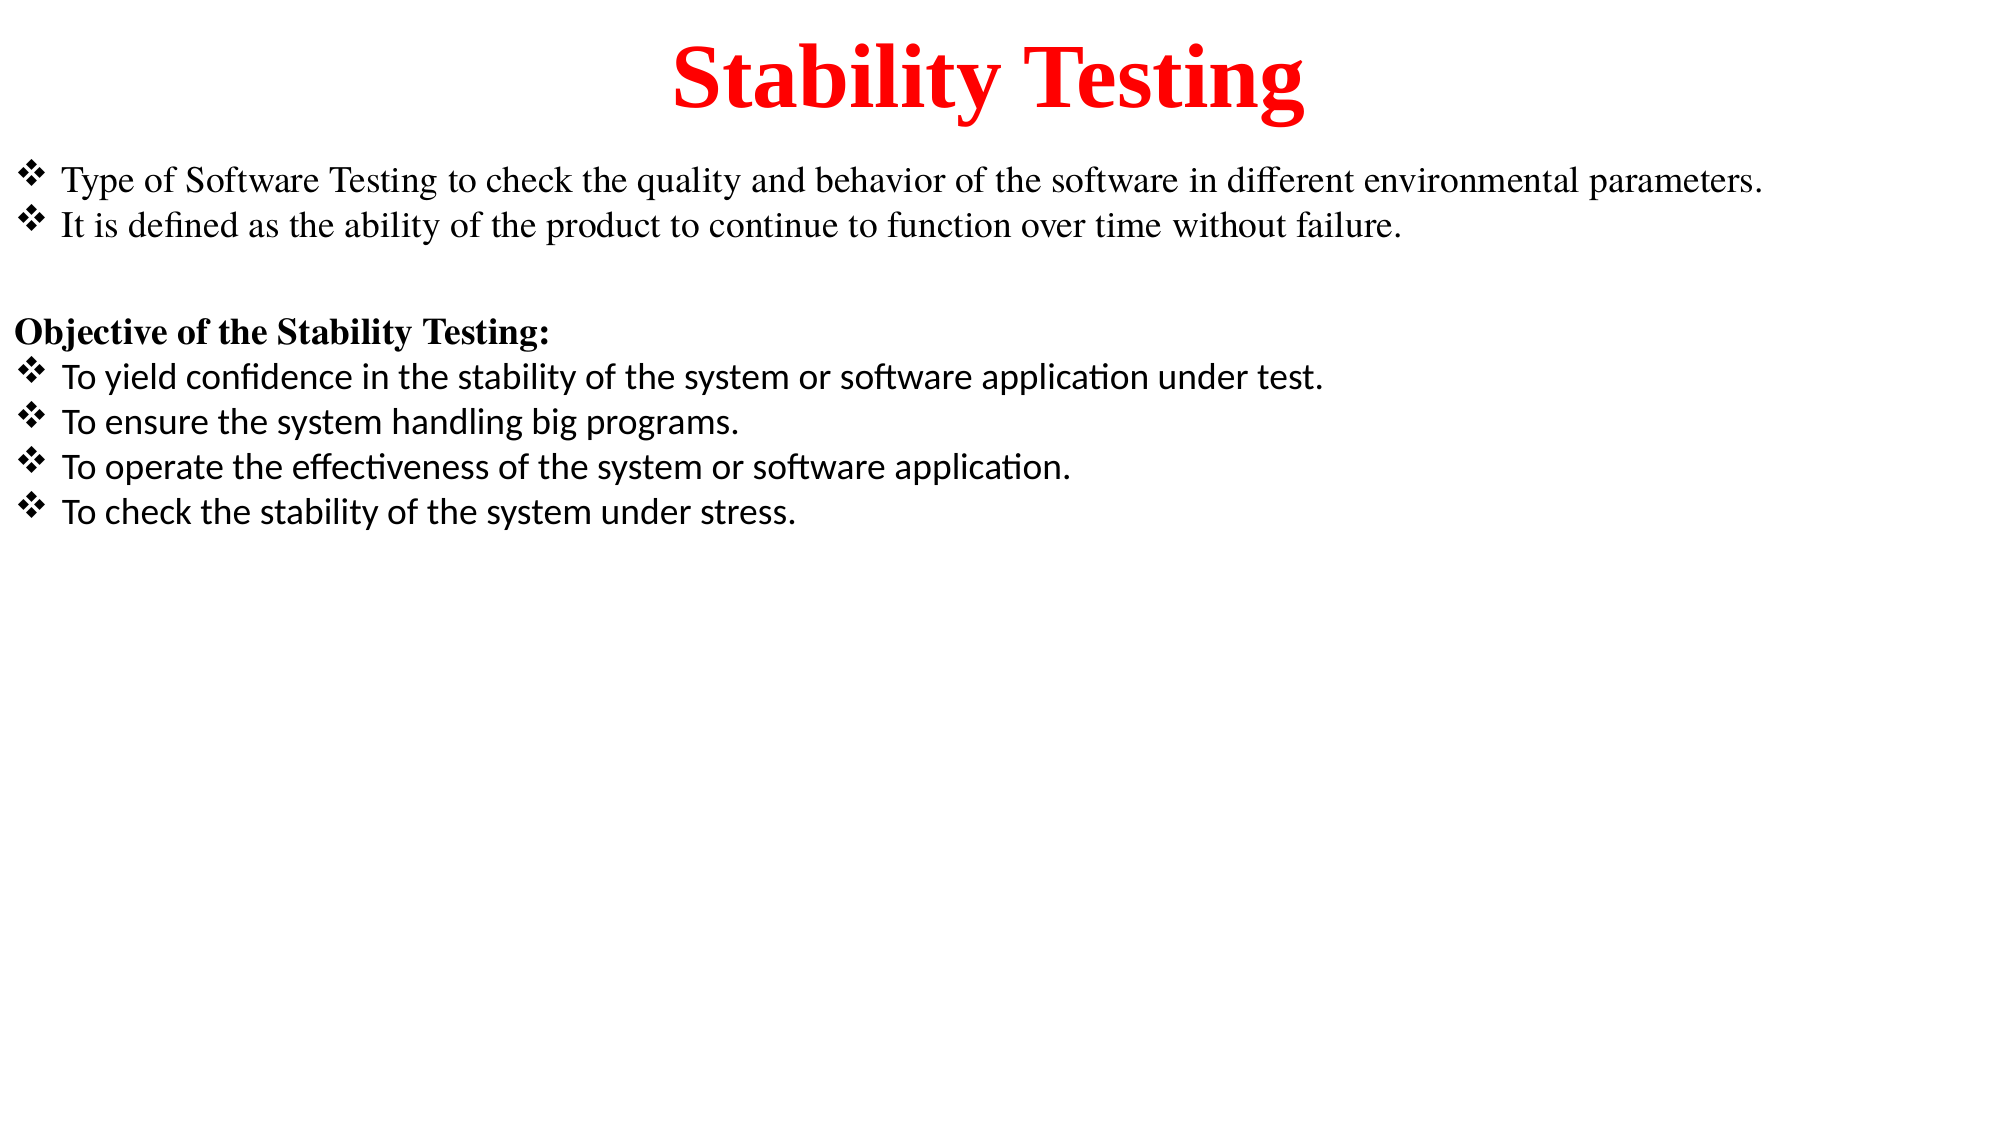

# Stability Testing
Type of Software Testing to check the quality and behavior of the software in different environmental parameters.
It is defined as the ability of the product to continue to function over time without failure.
Objective of the Stability Testing:
To yield confidence in the stability of the system or software application under test.
To ensure the system handling big programs.
To operate the effectiveness of the system or software application.
To check the stability of the system under stress.